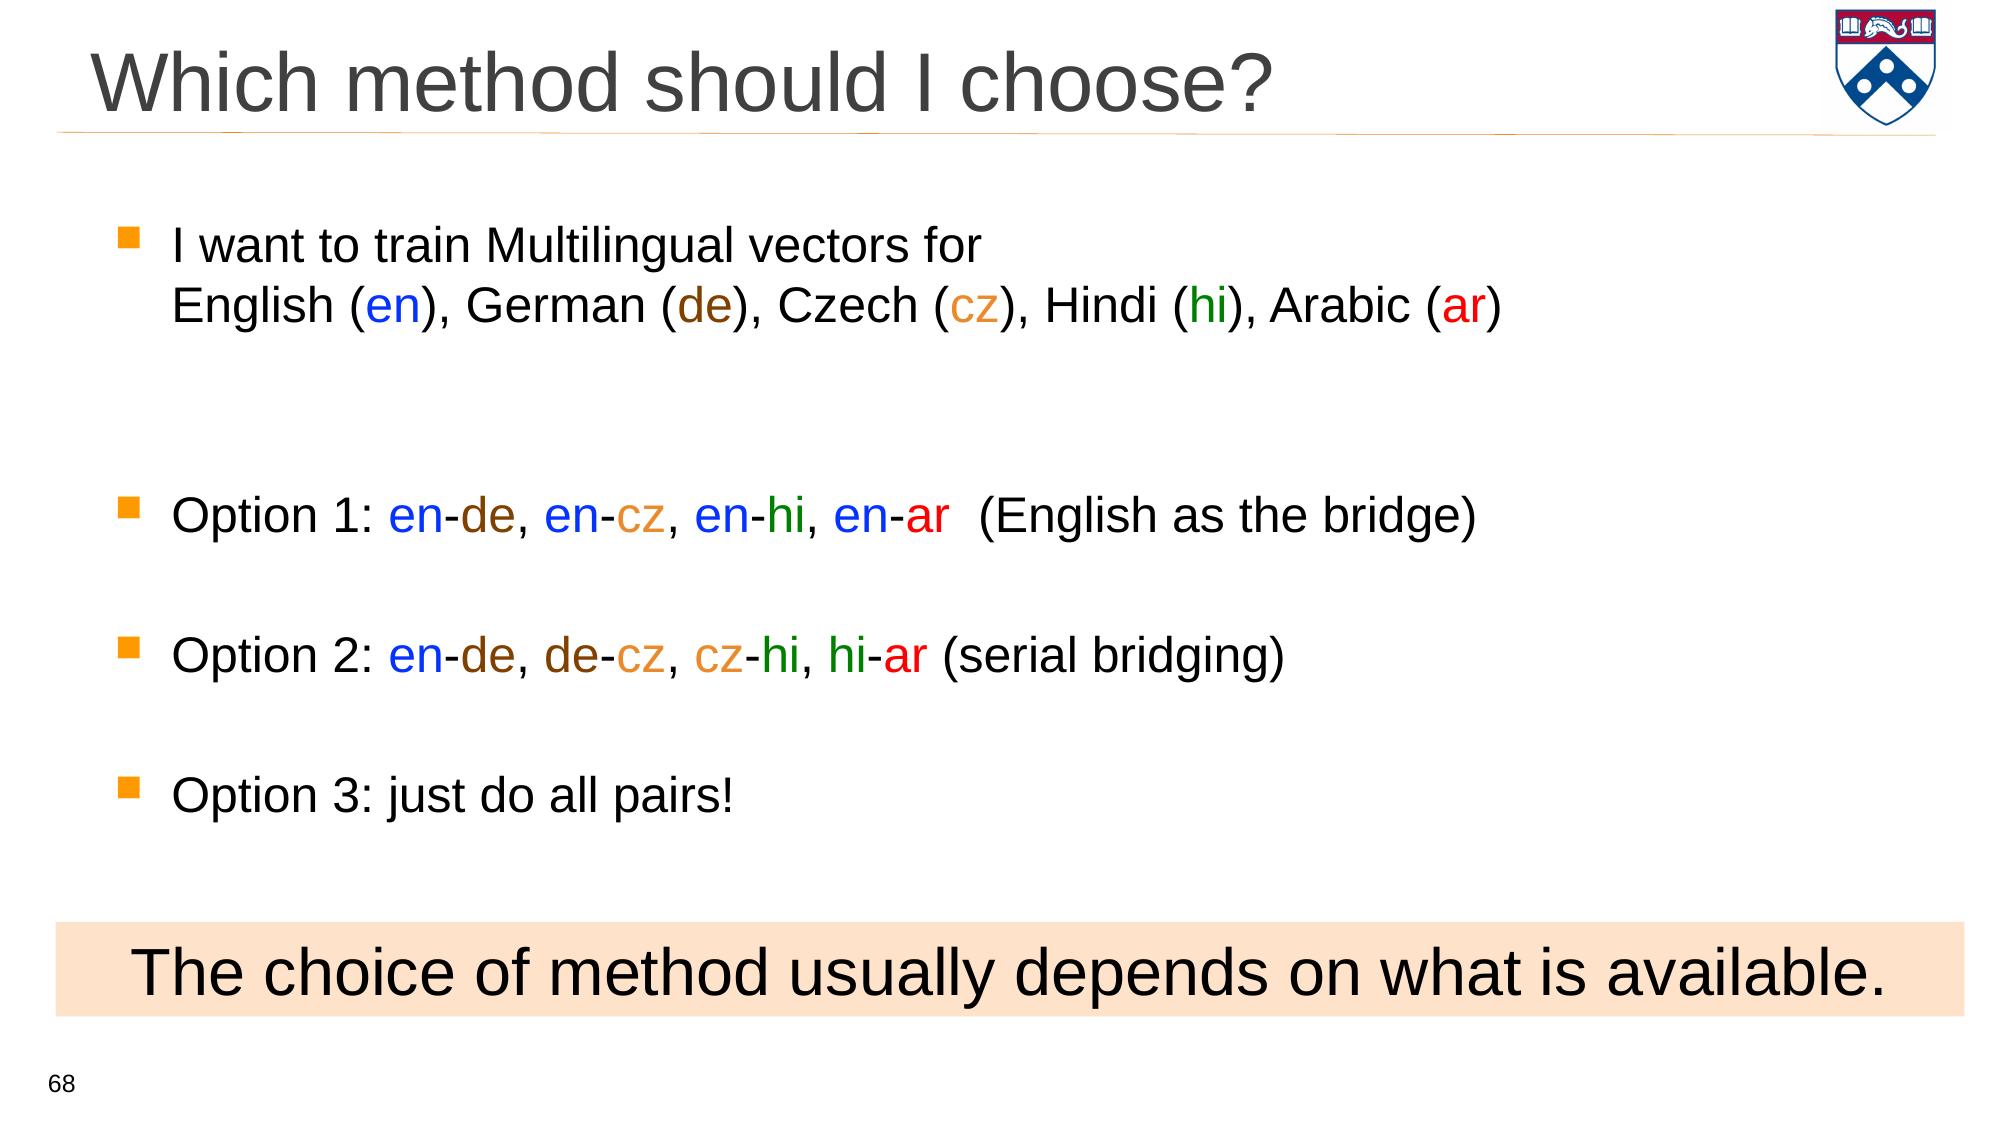

# Which method should I choose?
I want to train Multilingual vectors for
English (en), German (de), Czech (cz), Hindi (hi), Arabic (ar)

Option 1: en-de, en-cz, en-hi, en-ar  (English as the bridge)

Option 2: en-de, de-cz, cz-hi, hi-ar (serial bridging)

Option 3: just do all pairs!
The choice of method usually depends on what is available.
68